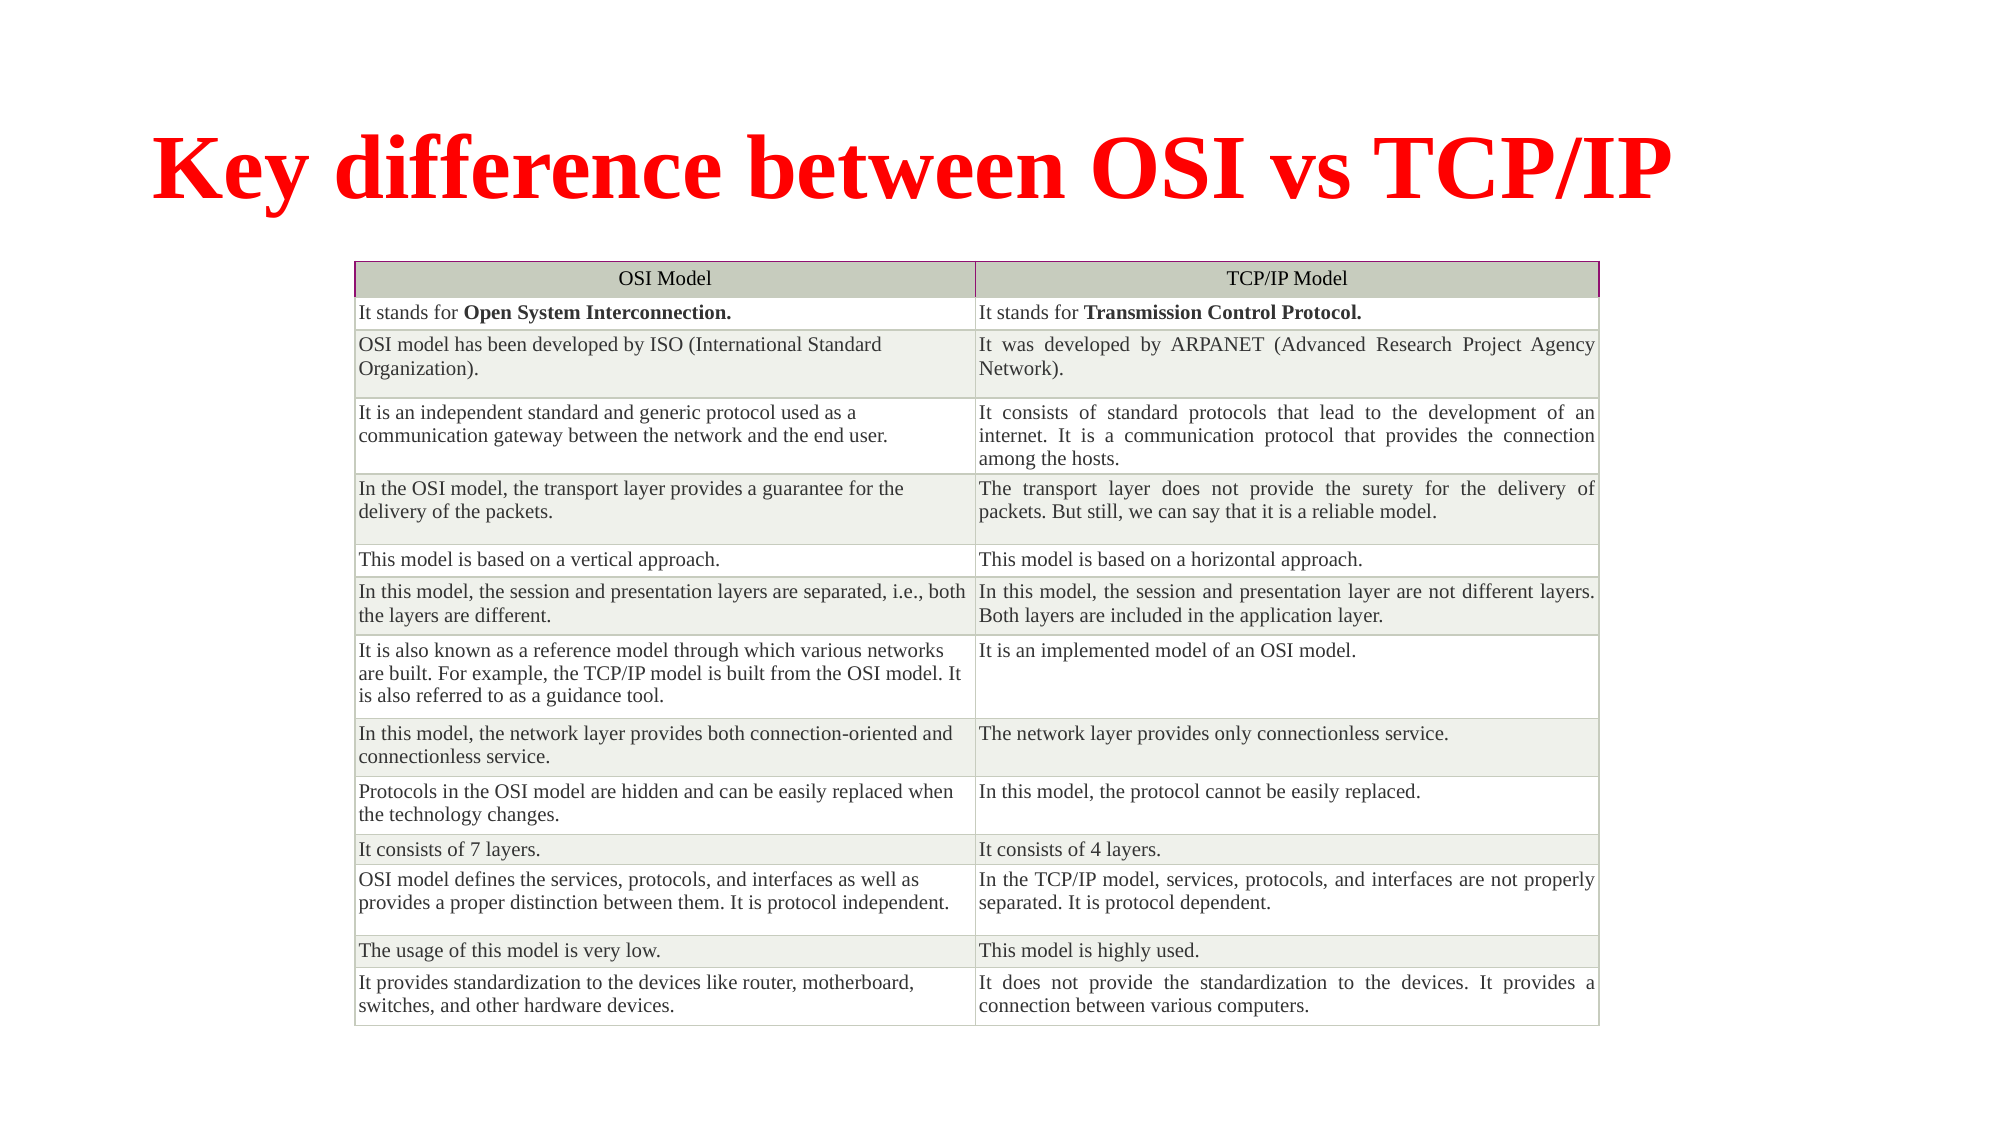

# Key difference between OSI vs TCP/IP
| OSI Model | TCP/IP Model |
| --- | --- |
| It stands for Open System Interconnection. | It stands for Transmission Control Protocol. |
| OSI model has been developed by ISO (International Standard Organization). | It was developed by ARPANET (Advanced Research Project Agency Network). |
| It is an independent standard and generic protocol used as a communication gateway between the network and the end user. | It consists of standard protocols that lead to the development of an internet. It is a communication protocol that provides the connection among the hosts. |
| In the OSI model, the transport layer provides a guarantee for the delivery of the packets. | The transport layer does not provide the surety for the delivery of packets. But still, we can say that it is a reliable model. |
| This model is based on a vertical approach. | This model is based on a horizontal approach. |
| In this model, the session and presentation layers are separated, i.e., both the layers are different. | In this model, the session and presentation layer are not different layers. Both layers are included in the application layer. |
| It is also known as a reference model through which various networks are built. For example, the TCP/IP model is built from the OSI model. It is also referred to as a guidance tool. | It is an implemented model of an OSI model. |
| In this model, the network layer provides both connection-oriented and connectionless service. | The network layer provides only connectionless service. |
| Protocols in the OSI model are hidden and can be easily replaced when the technology changes. | In this model, the protocol cannot be easily replaced. |
| It consists of 7 layers. | It consists of 4 layers. |
| OSI model defines the services, protocols, and interfaces as well as provides a proper distinction between them. It is protocol independent. | In the TCP/IP model, services, protocols, and interfaces are not properly separated. It is protocol dependent. |
| The usage of this model is very low. | This model is highly used. |
| It provides standardization to the devices like router, motherboard, switches, and other hardware devices. | It does not provide the standardization to the devices. It provides a connection between various computers. |